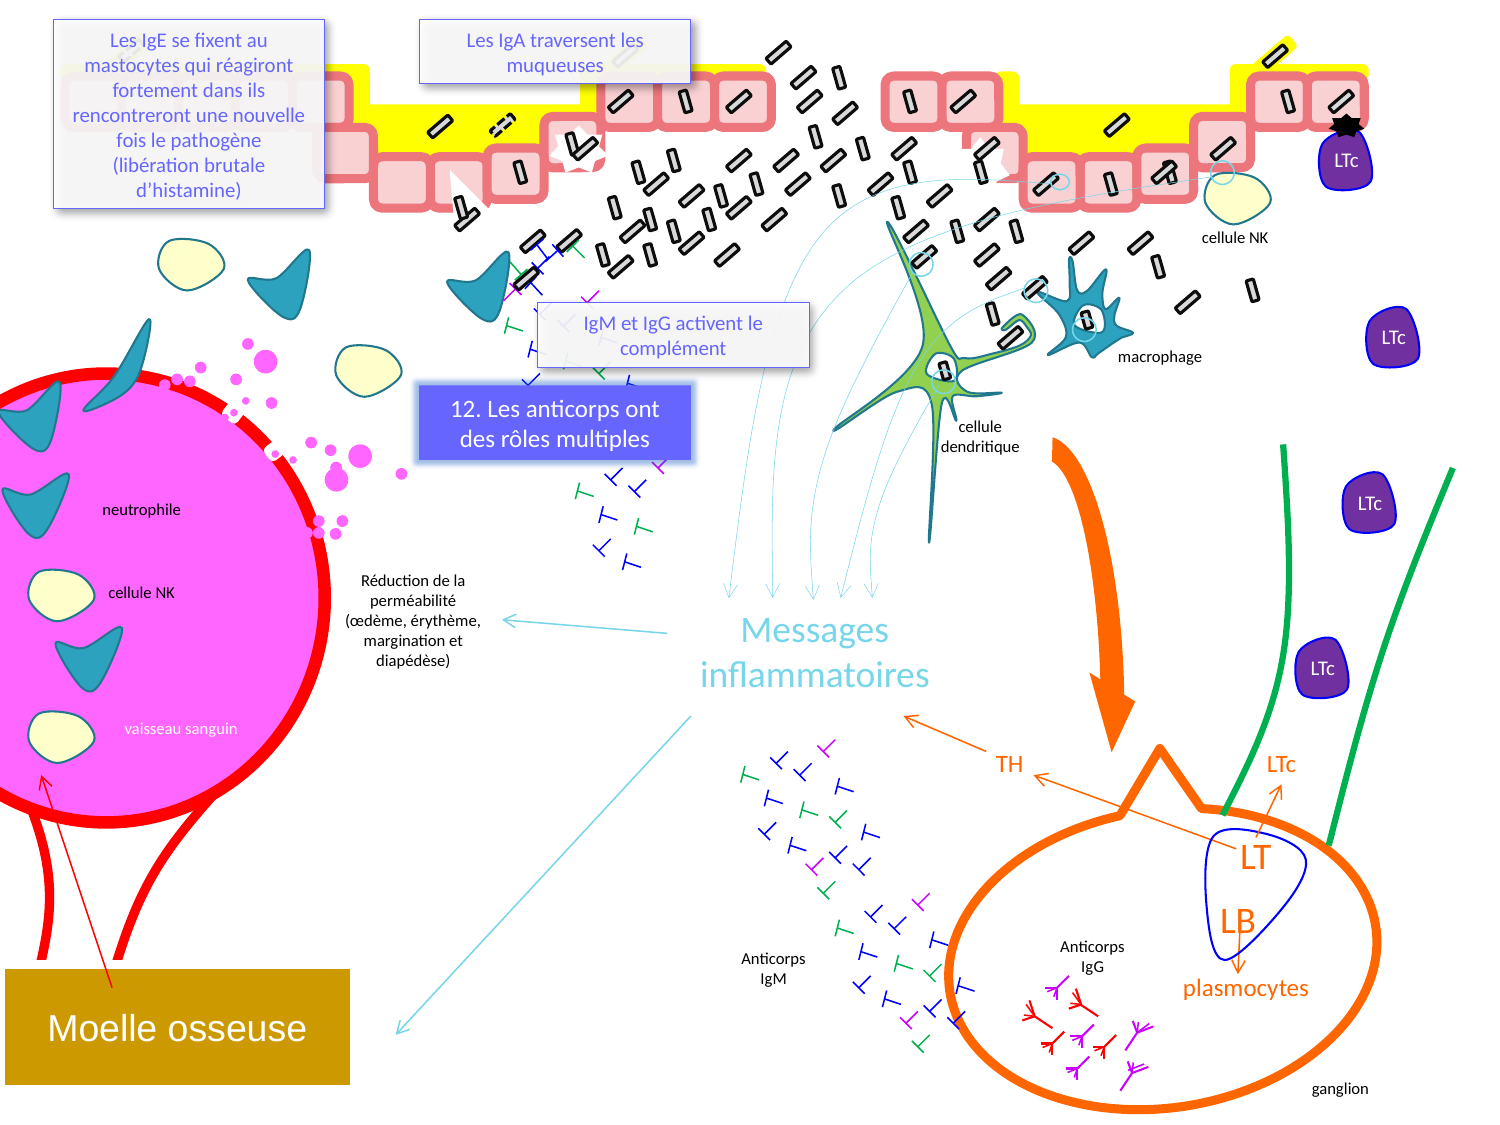

Les IgE se fixent au mastocytes qui réagiront fortement dans ils rencontreront une nouvelle fois le pathogène
(libération brutale d’histamine)
Les IgA traversent les muqueuses

LTc

Messages inflammatoires

cellule NK

IgM et IgG activent le complément

LTc
LTc
LTc
LTc

macrophage

	vaisseau sanguin

12. Les anticorps ont des rôles multiples

cellule dendritique

neutrophile

Réduction de la perméabilité (œdème, érythème, margination et diapédèse)

cellule NK

Moelle osseuse

TH

LT

LB
Anticorps
IgM
Anticorps
IgG
plasmocytes
ganglion